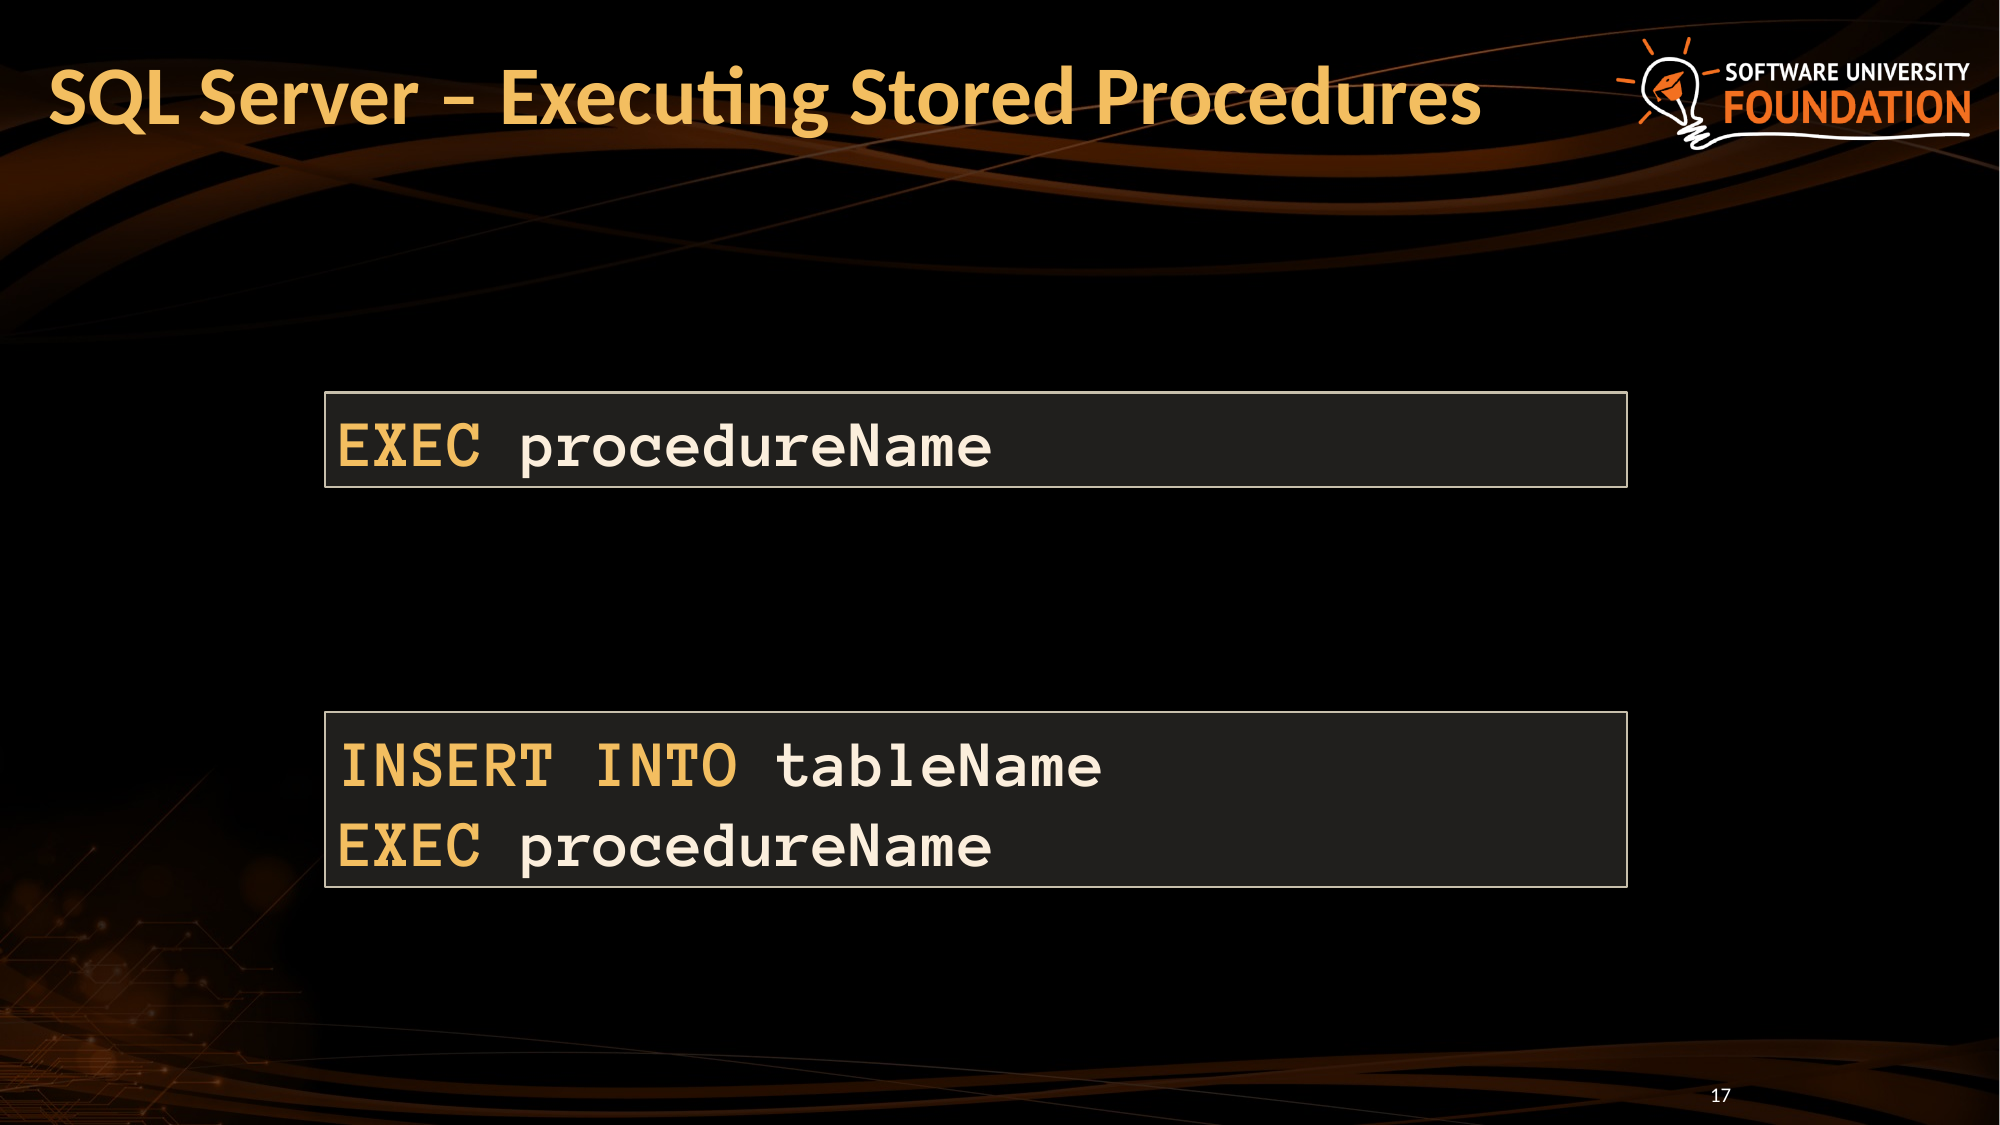

# SQL Server – Executing Stored Procedures
EXEC procedureName
INSERT INTO tableName
EXEC procedureName
17